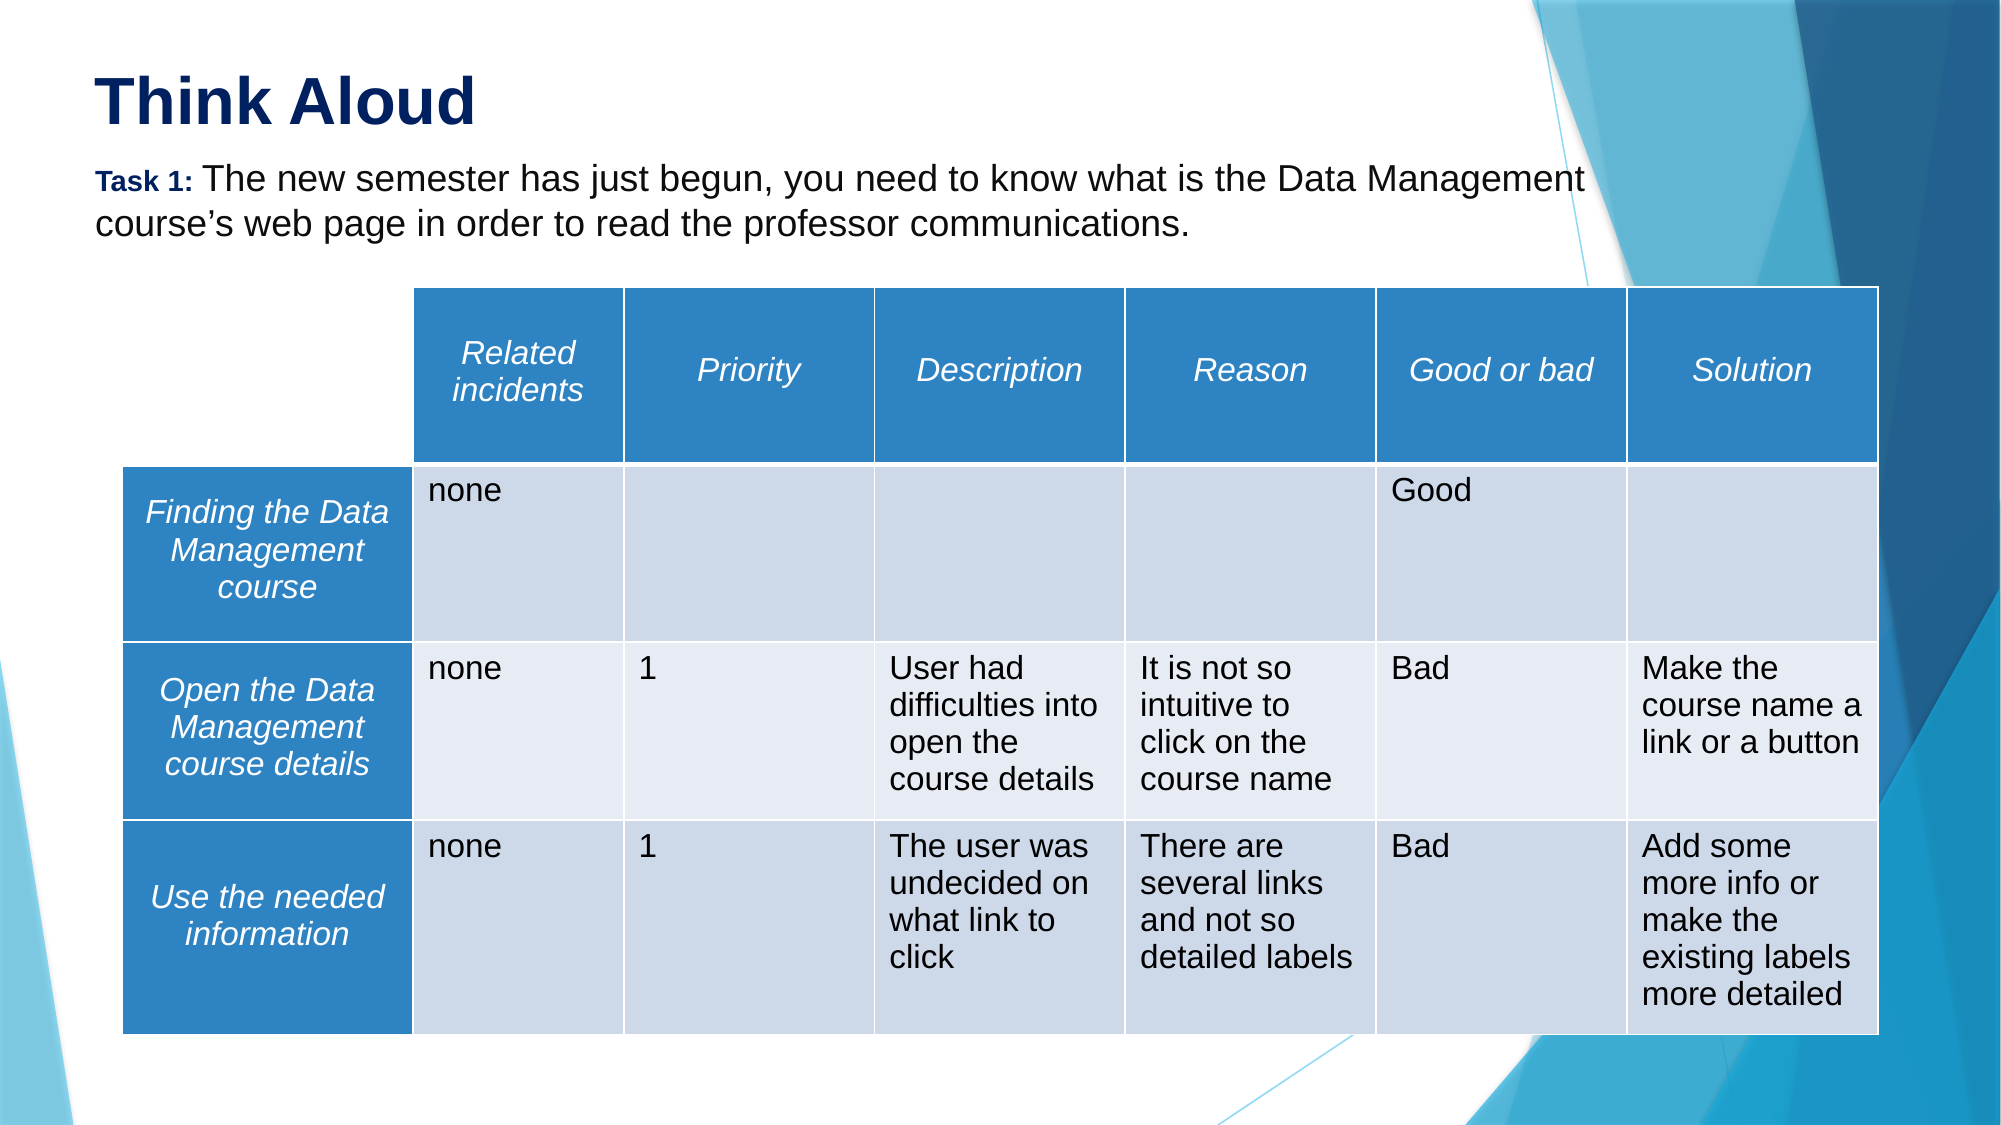

Think Aloud
Task 1: The new semester has just begun, you need to know what is the Data Management course’s web page in order to read the professor communications.
|  | Related incidents | Priority | Description | Reason | Good or bad | Solution |
| --- | --- | --- | --- | --- | --- | --- |
| Finding the Data Management course | none |  |  |  | Good |  |
| Open the Data Management course details | none | 1 | User had difficulties into open the course details | It is not so intuitive to click on the course name | Bad | Make the course name a link or a button |
| Use the needed information | none | 1 | The user was undecided on what link to click | There are several links and not so detailed labels | Bad | Add some more info or make the existing labels more detailed |